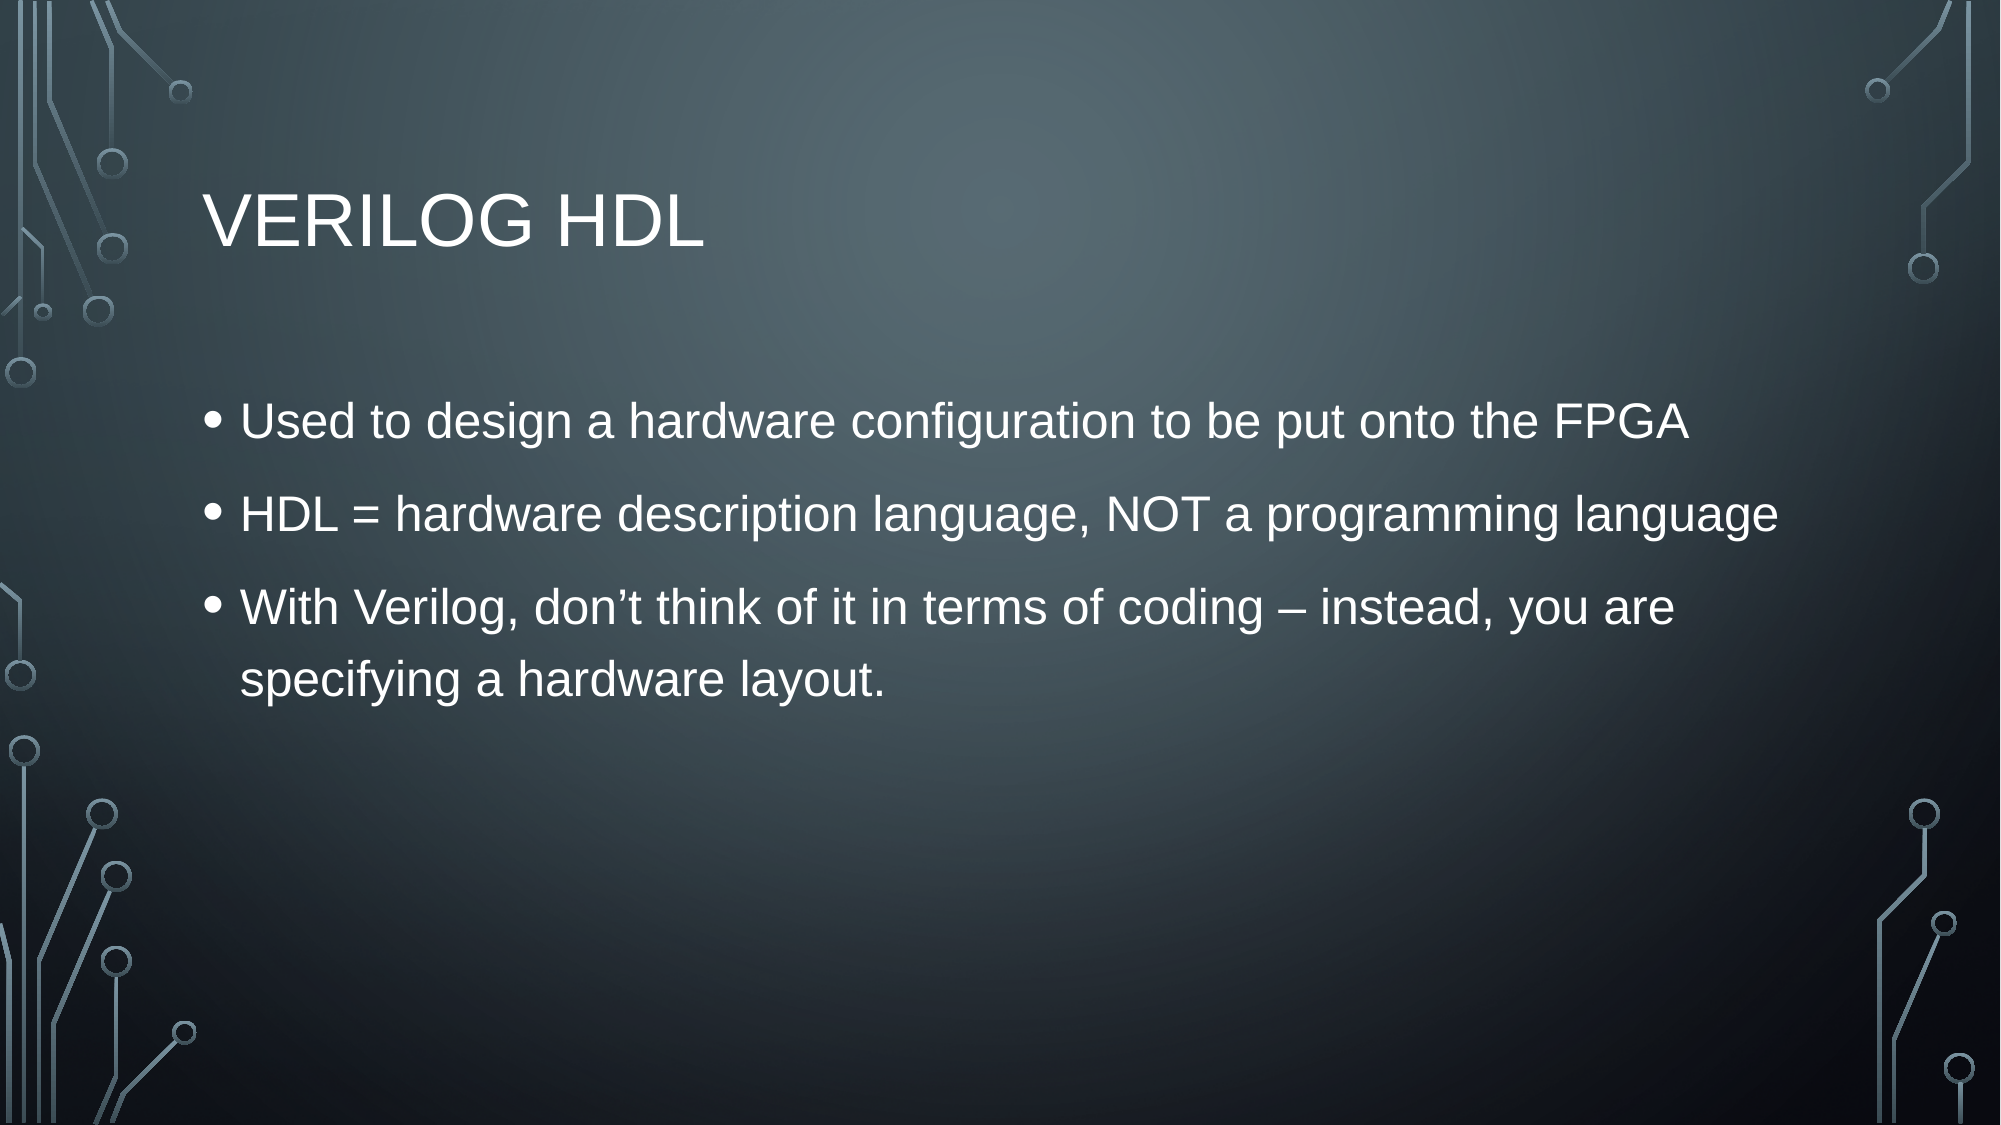

# Verilog HDL
Used to design a hardware configuration to be put onto the FPGA
HDL = hardware description language, NOT a programming language
With Verilog, don’t think of it in terms of coding – instead, you are specifying a hardware layout.